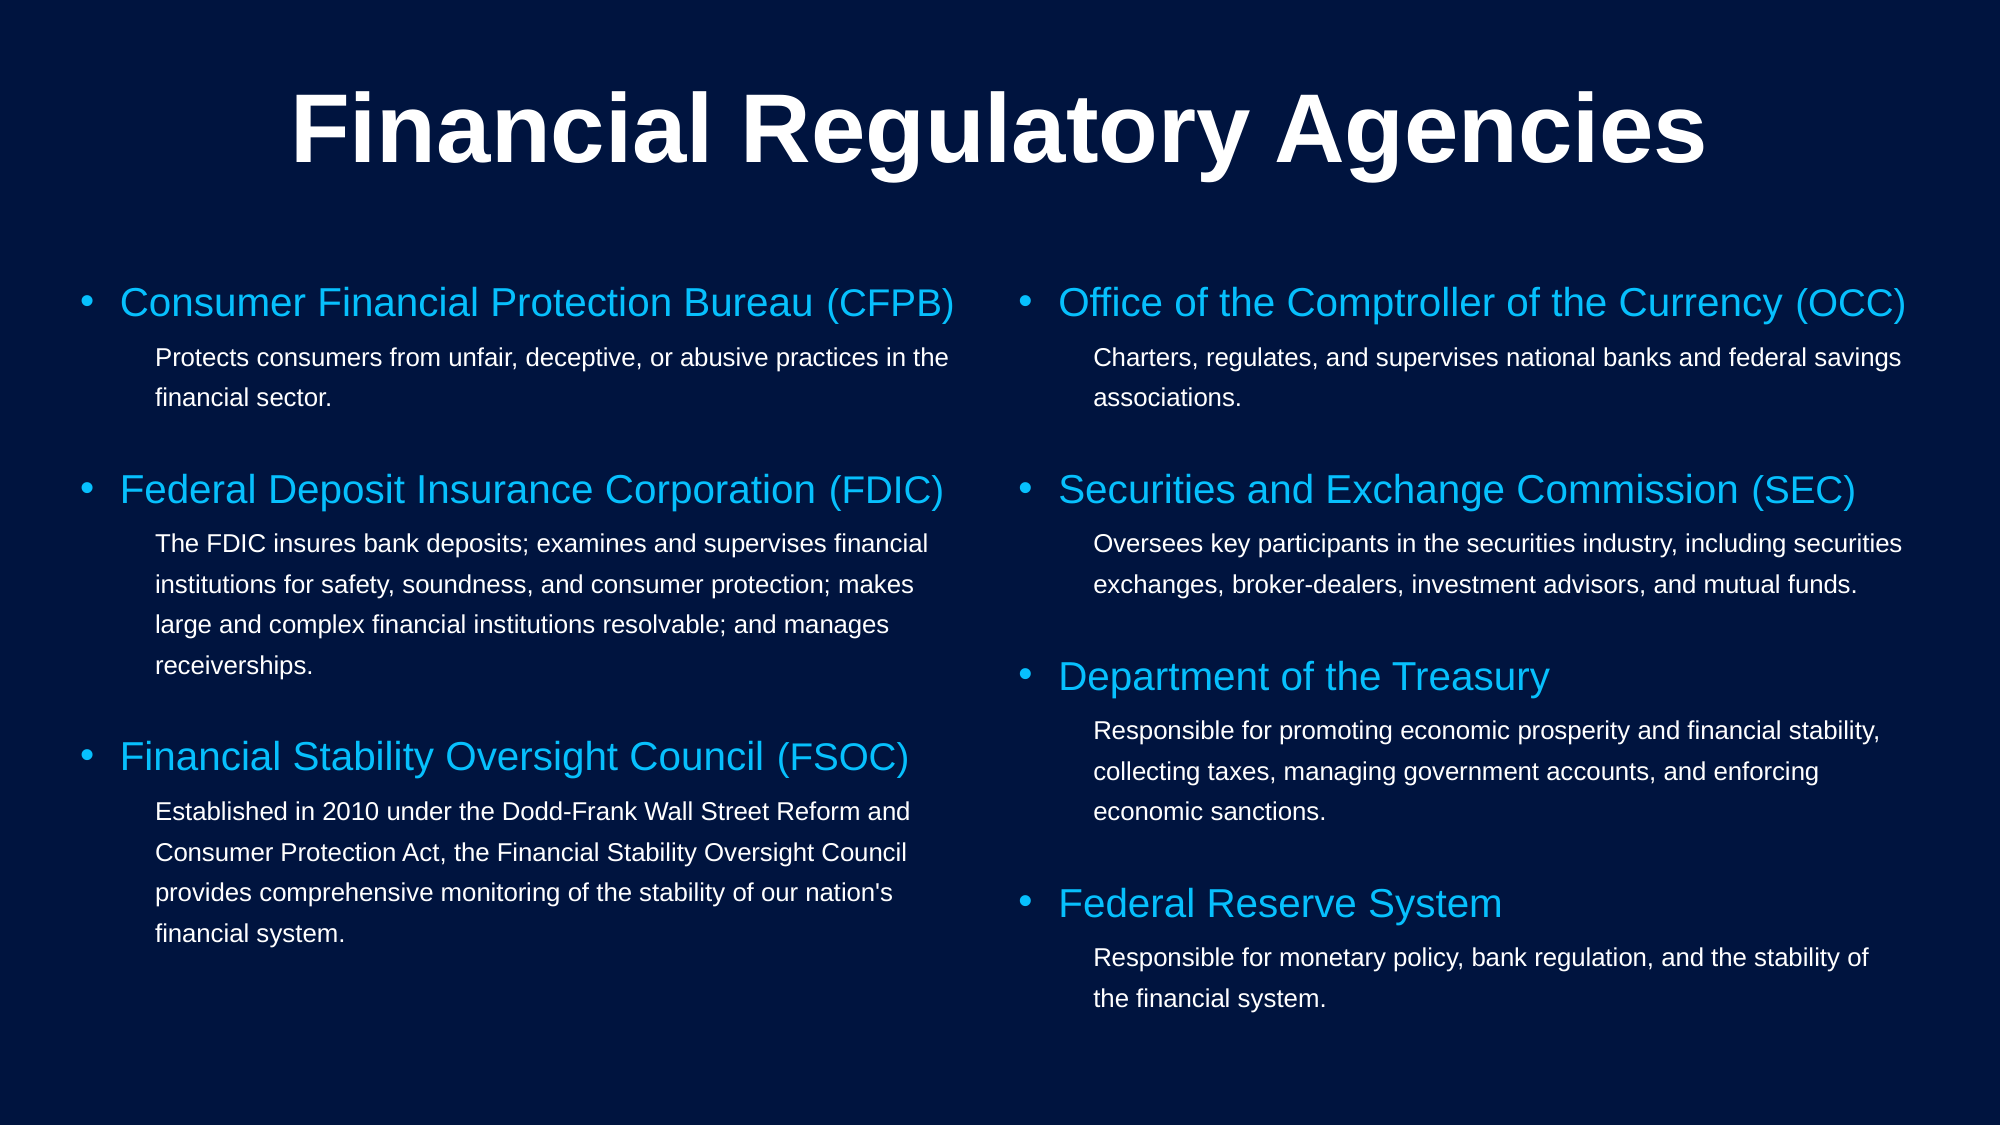

Financial Regulatory Agencies
Consumer Financial Protection Bureau (CFPB)
Protects consumers from unfair, deceptive, or abusive practices in the financial sector.
Federal Deposit Insurance Corporation (FDIC)
The FDIC insures bank deposits; examines and supervises financial institutions for safety, soundness, and consumer protection; makes large and complex financial institutions resolvable; and manages receiverships.
Financial Stability Oversight Council (FSOC)
Established in 2010 under the Dodd-Frank Wall Street Reform and Consumer Protection Act, the Financial Stability Oversight Council provides comprehensive monitoring of the stability of our nation's financial system.
Office of the Comptroller of the Currency (OCC)
Charters, regulates, and supervises national banks and federal savings associations.
Securities and Exchange Commission (SEC)
Oversees key participants in the securities industry, including securities exchanges, broker-dealers, investment advisors, and mutual funds.
Department of the Treasury
Responsible for promoting economic prosperity and financial stability, collecting taxes, managing government accounts, and enforcing economic sanctions.
Federal Reserve System
Responsible for monetary policy, bank regulation, and the stability of the financial system.